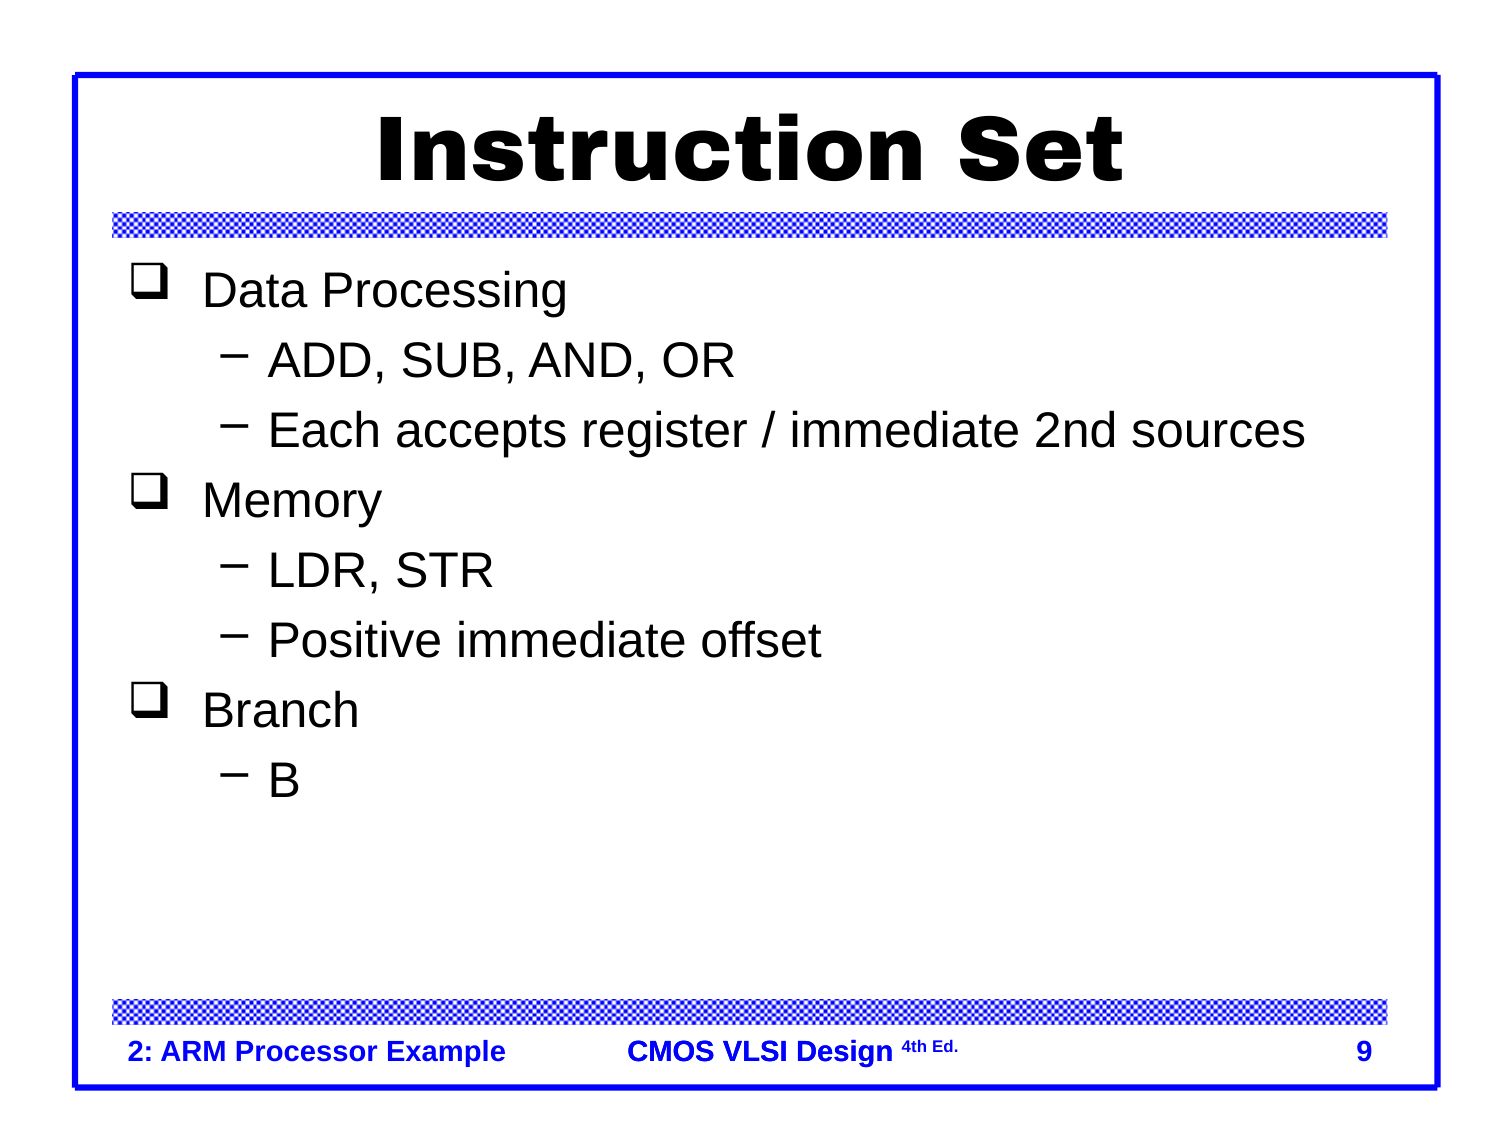

# Instruction Set
Data Processing
ADD, SUB, AND, OR
Each accepts register / immediate 2nd sources
Memory
LDR, STR
Positive immediate offset
Branch
B
2: ARM Processor Example
9